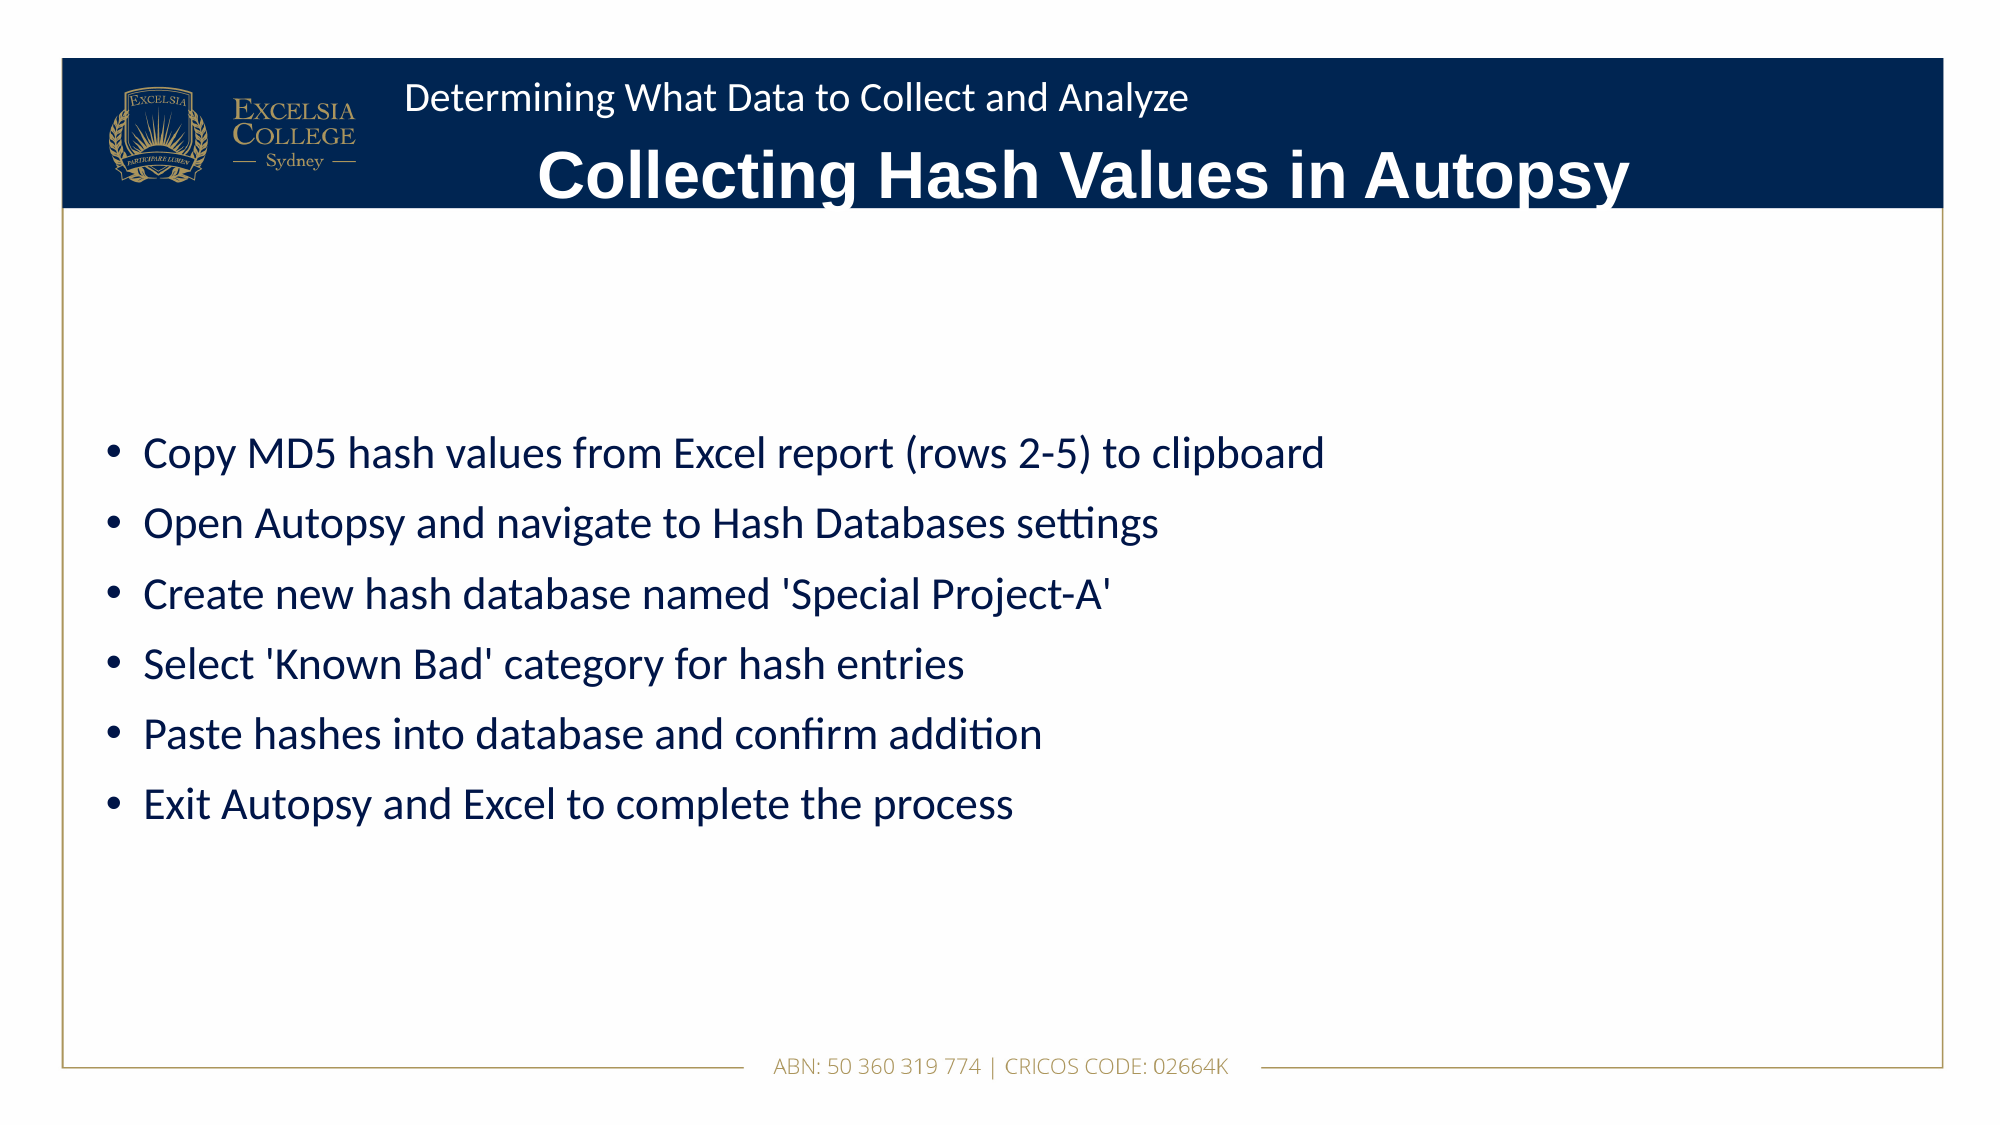

# Determining What Data to Collect and Analyze
Collecting Hash Values in Autopsy
Copy MD5 hash values from Excel report (rows 2-5) to clipboard
Open Autopsy and navigate to Hash Databases settings
Create new hash database named 'Special Project-A'
Select 'Known Bad' category for hash entries
Paste hashes into database and confirm addition
Exit Autopsy and Excel to complete the process